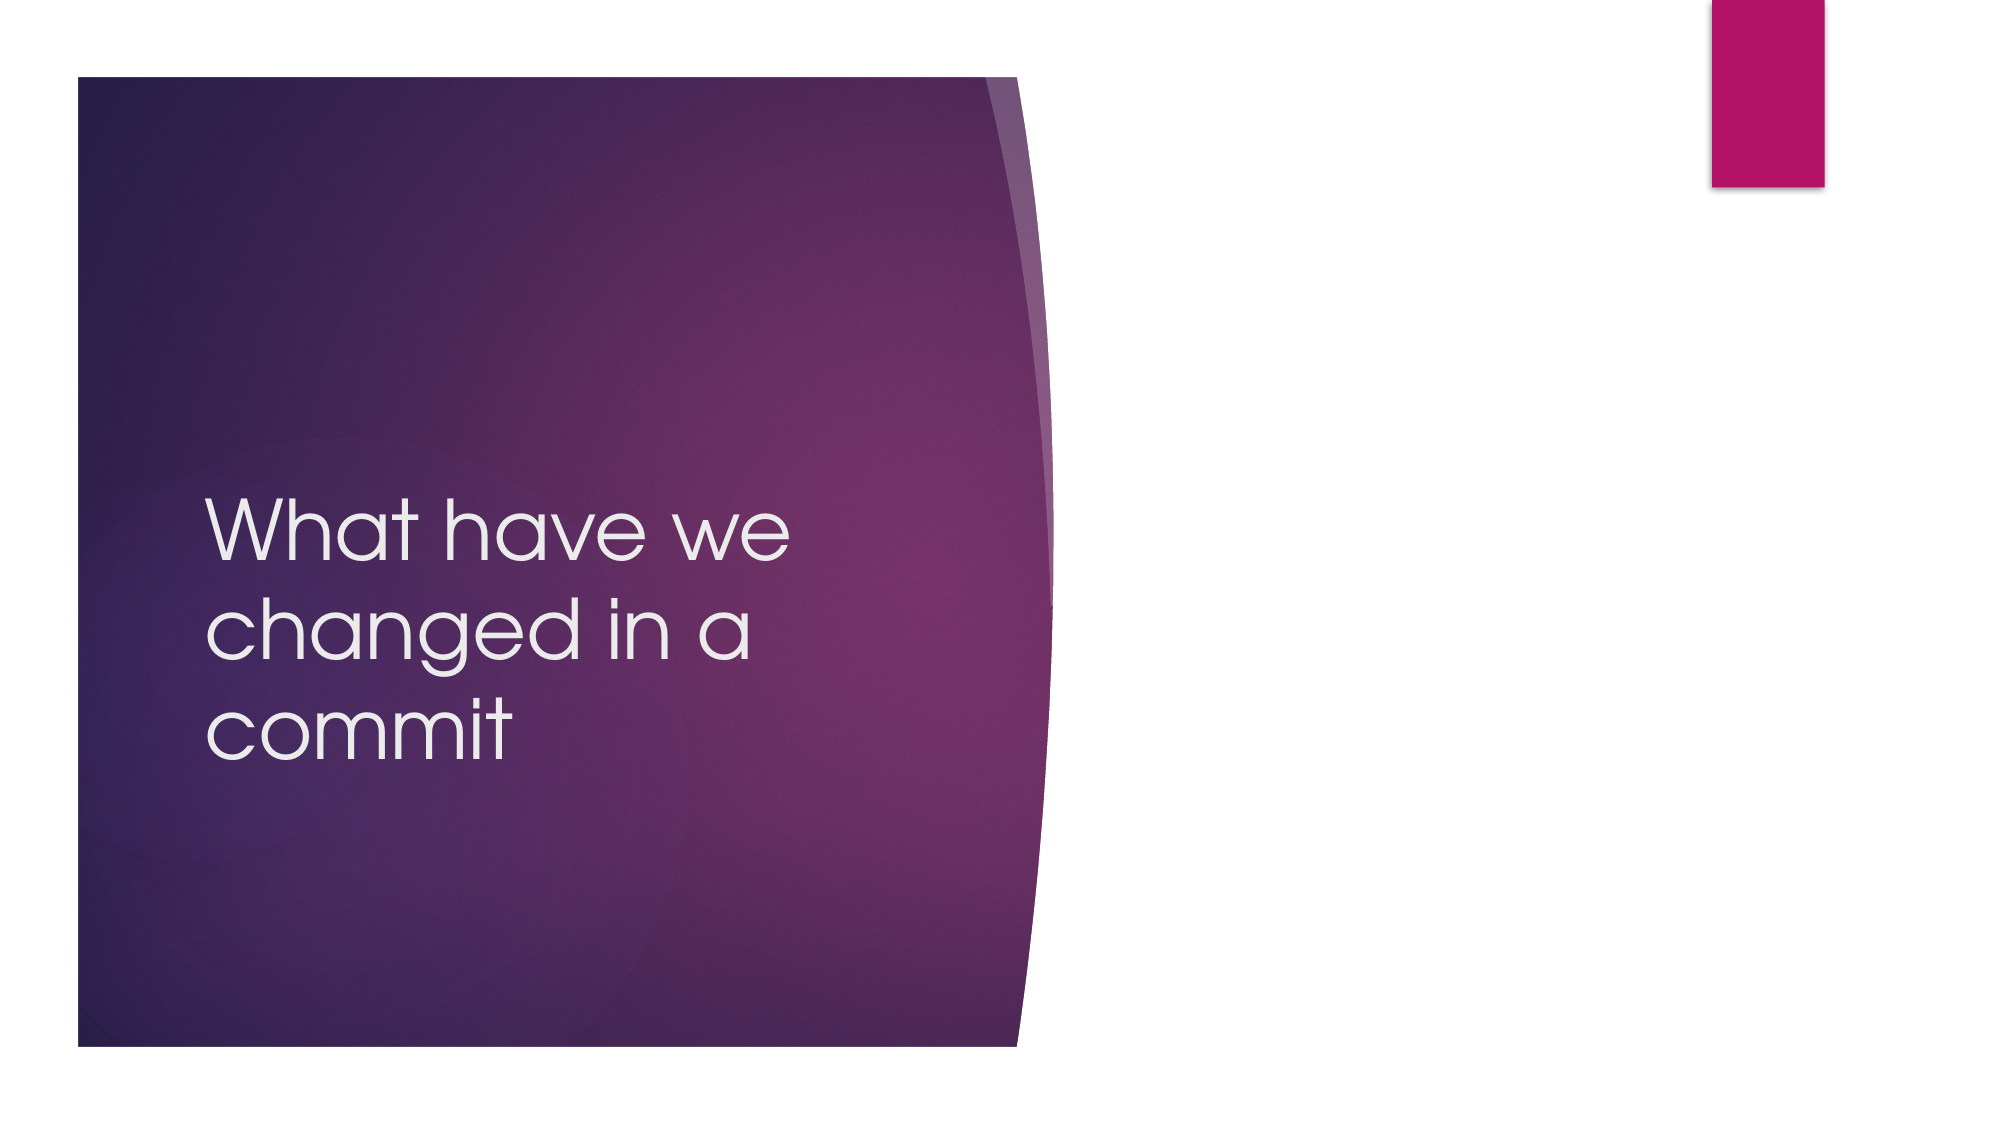

# What have we changed in a commit